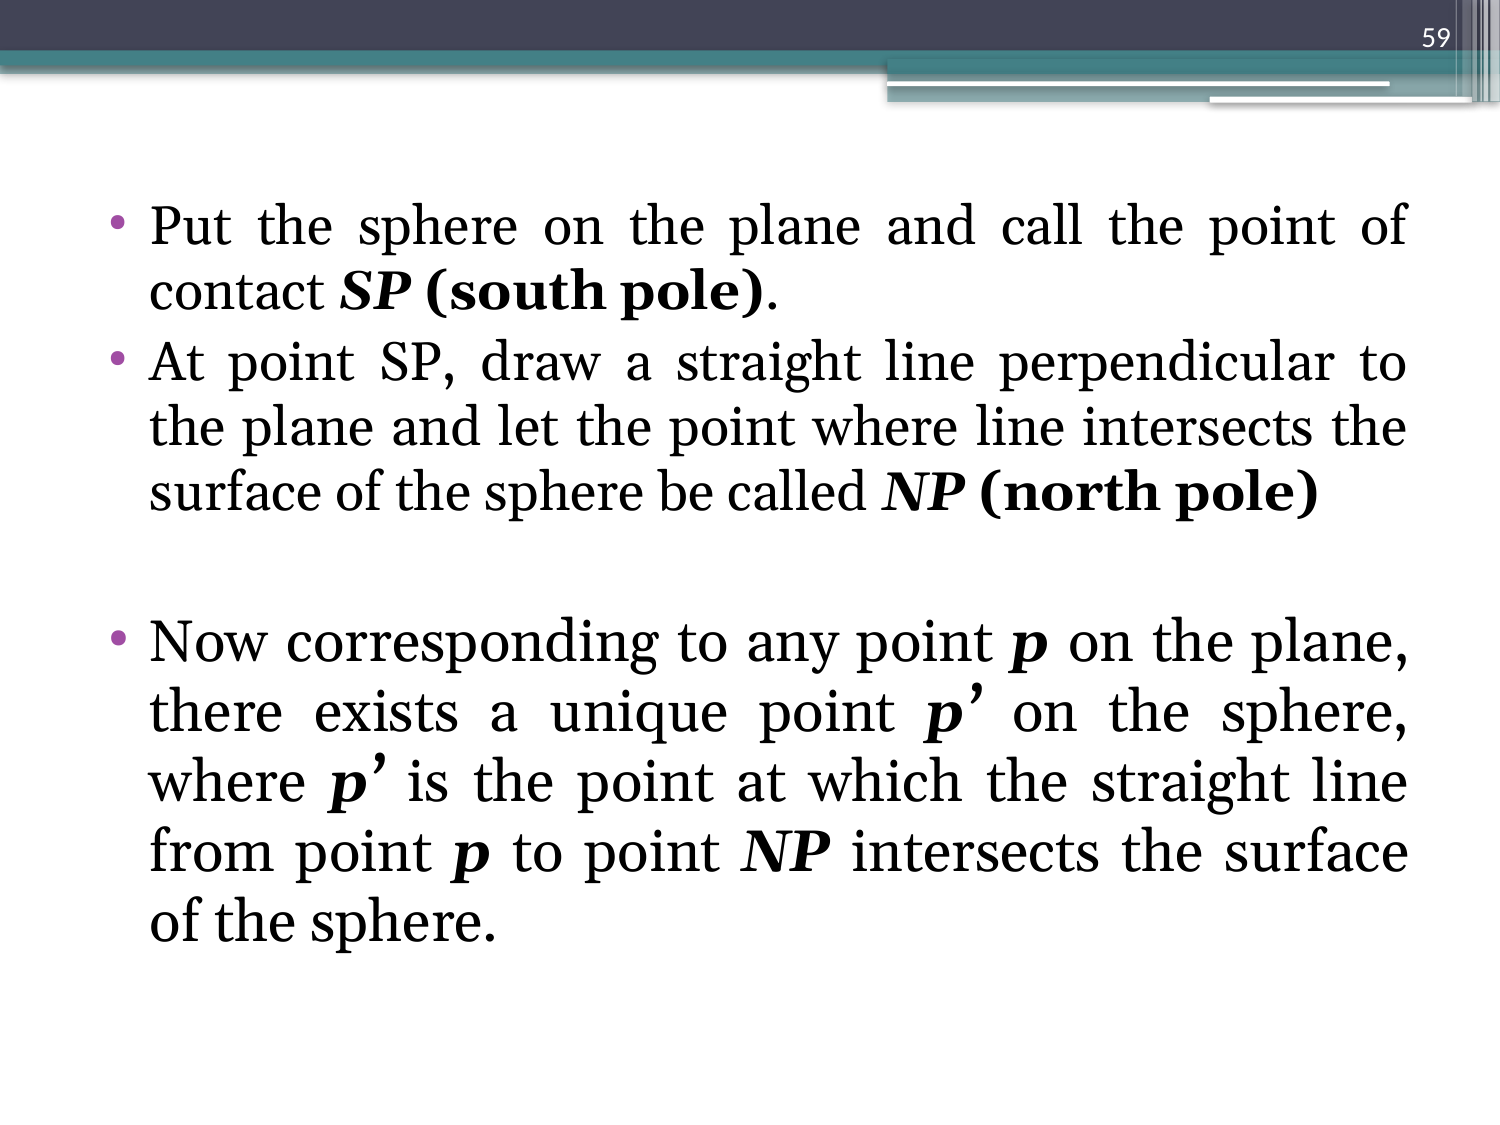

59
Put the sphere on the plane and call the point of contact SP (south pole).
At point SP, draw a straight line perpendicular to the plane and let the point where line intersects the surface of the sphere be called NP (north pole)

Now corresponding to any point p on the plane, there exists a unique point p’ on the sphere, where p’ is the point at which the straight line from point p to point NP intersects the surface of the sphere.